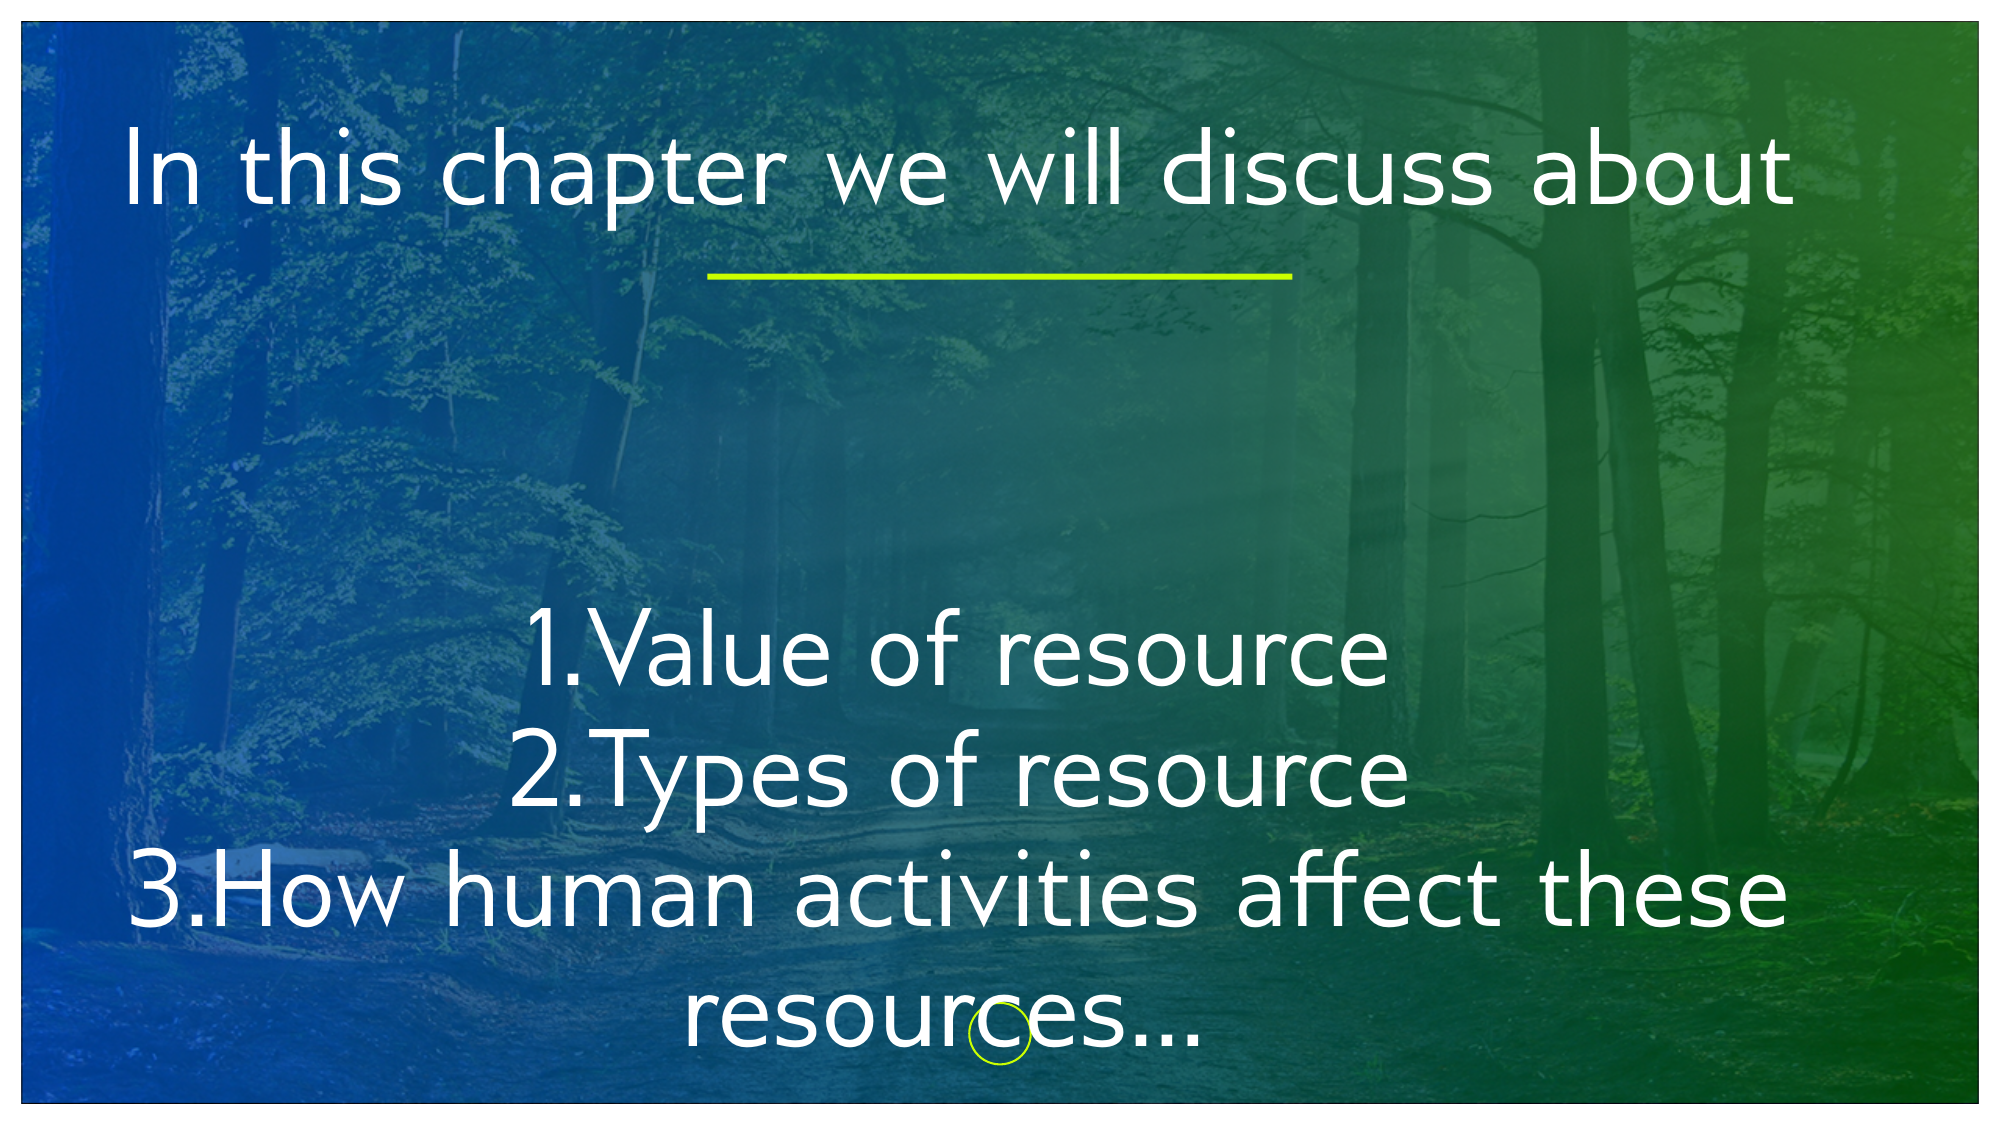

# In this chapter we will discuss about 1.Value of resource 2.Types of resource 3.How human activities affect these resources…